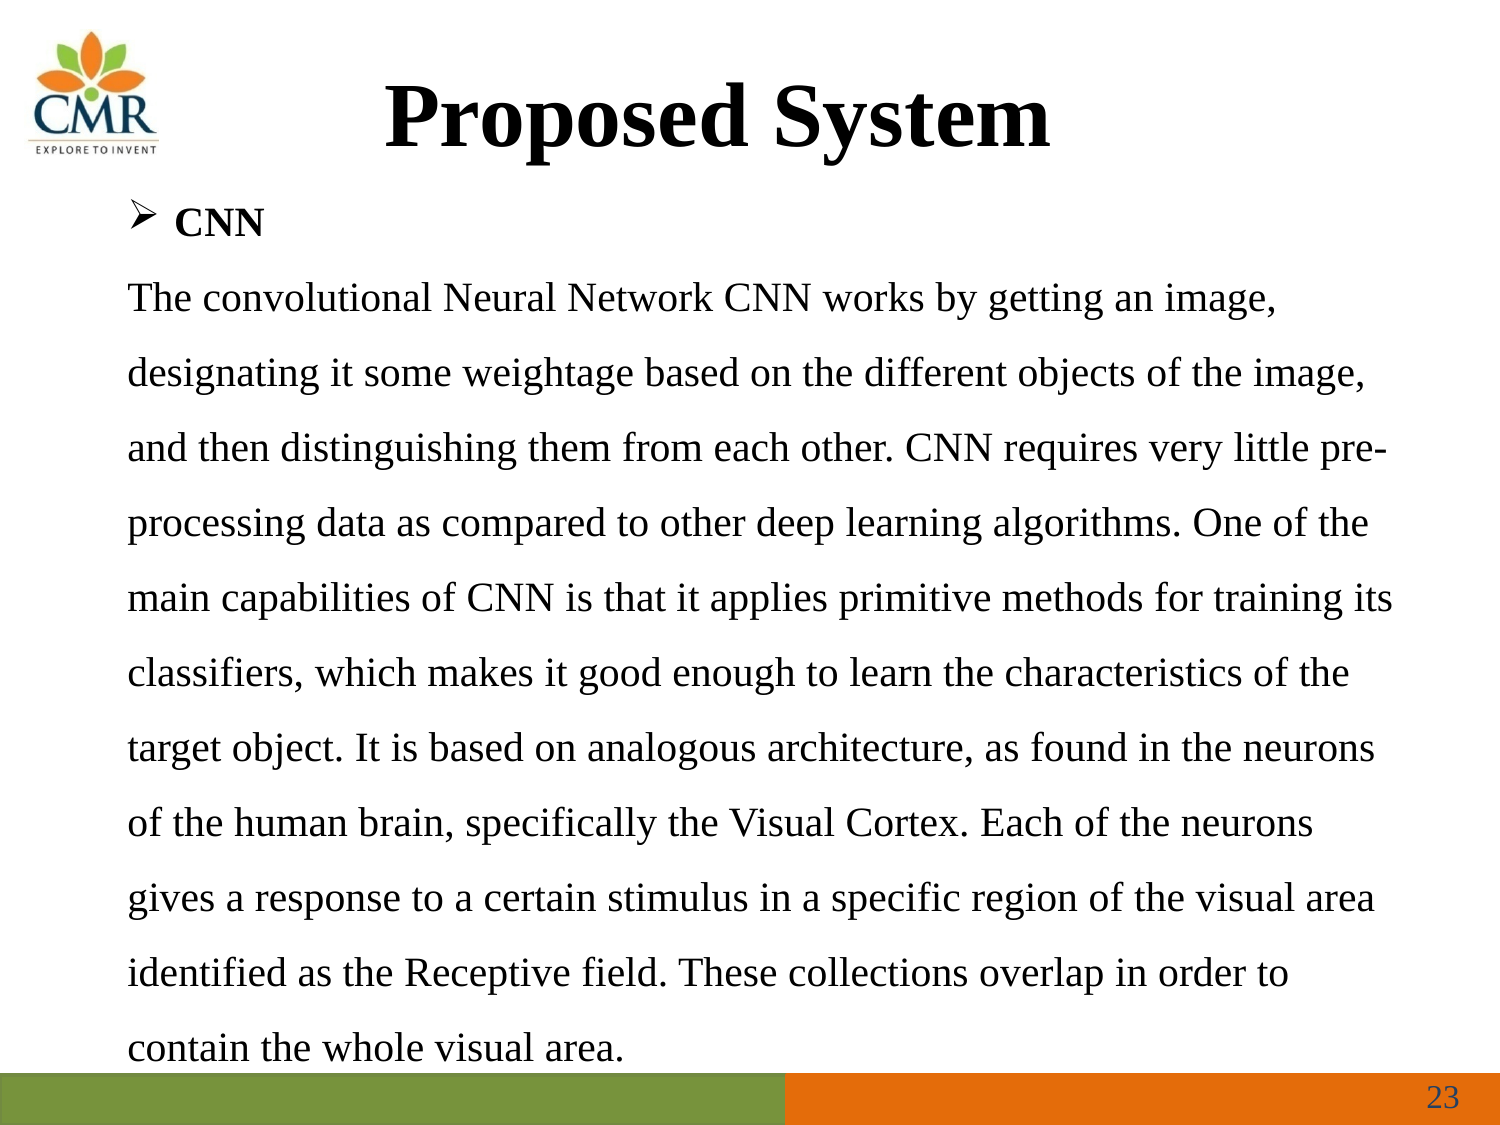

Proposed System
CNN
The convolutional Neural Network CNN works by getting an image, designating it some weightage based on the different objects of the image, and then distinguishing them from each other. CNN requires very little pre-processing data as compared to other deep learning algorithms. One of the main capabilities of CNN is that it applies primitive methods for training its classifiers, which makes it good enough to learn the characteristics of the target object. It is based on analogous architecture, as found in the neurons of the human brain, specifically the Visual Cortex. Each of the neurons gives a response to a certain stimulus in a specific region of the visual area identified as the Receptive field. These collections overlap in order to contain the whole visual area.
23